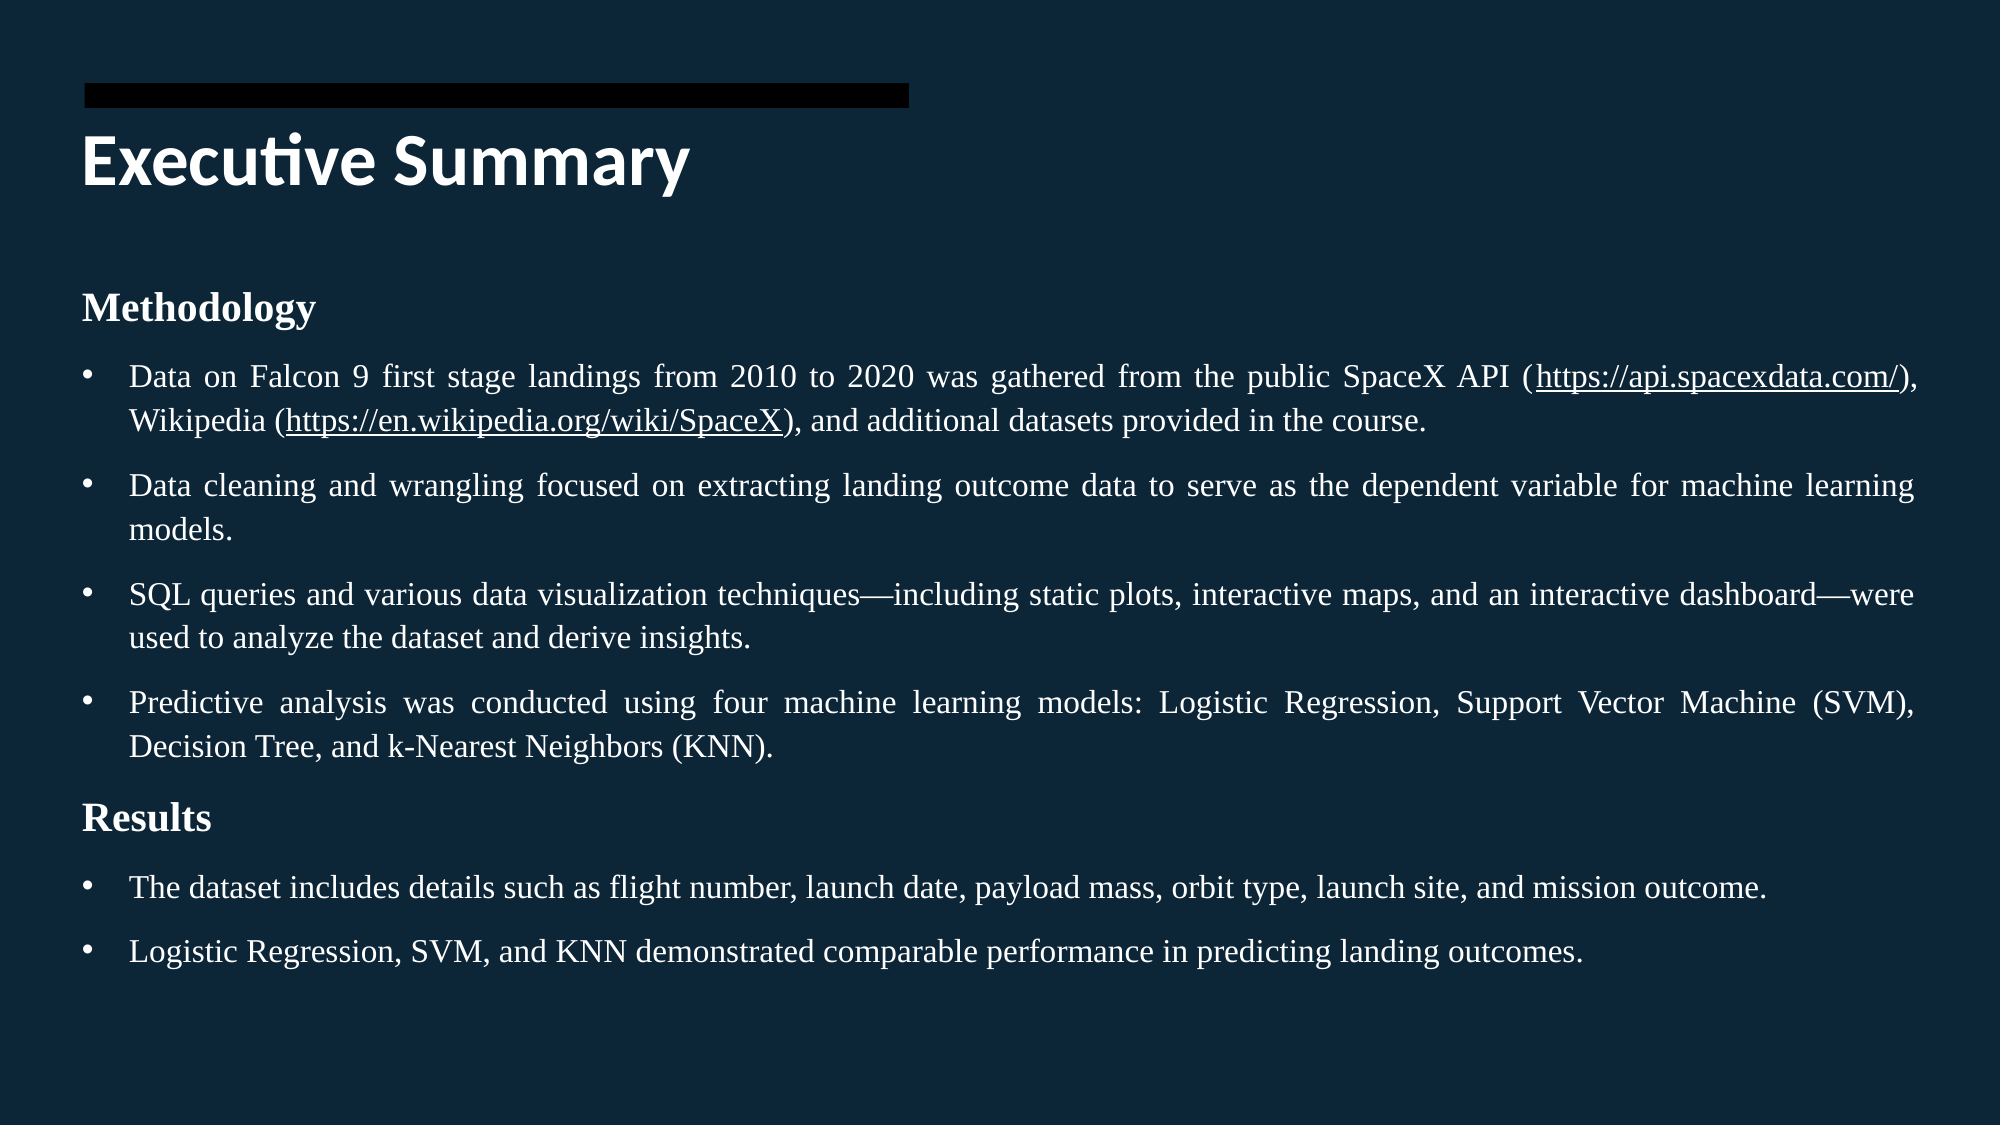

Executive Summary
Methodology
Data on Falcon 9 first stage landings from 2010 to 2020 was gathered from the public SpaceX API (https://api.spacexdata.com/), Wikipedia (https://en.wikipedia.org/wiki/SpaceX), and additional datasets provided in the course.
Data cleaning and wrangling focused on extracting landing outcome data to serve as the dependent variable for machine learning models.
SQL queries and various data visualization techniques—including static plots, interactive maps, and an interactive dashboard—were used to analyze the dataset and derive insights.
Predictive analysis was conducted using four machine learning models: Logistic Regression, Support Vector Machine (SVM), Decision Tree, and k-Nearest Neighbors (KNN).
Results
The dataset includes details such as flight number, launch date, payload mass, orbit type, launch site, and mission outcome.
Logistic Regression, SVM, and KNN demonstrated comparable performance in predicting landing outcomes.